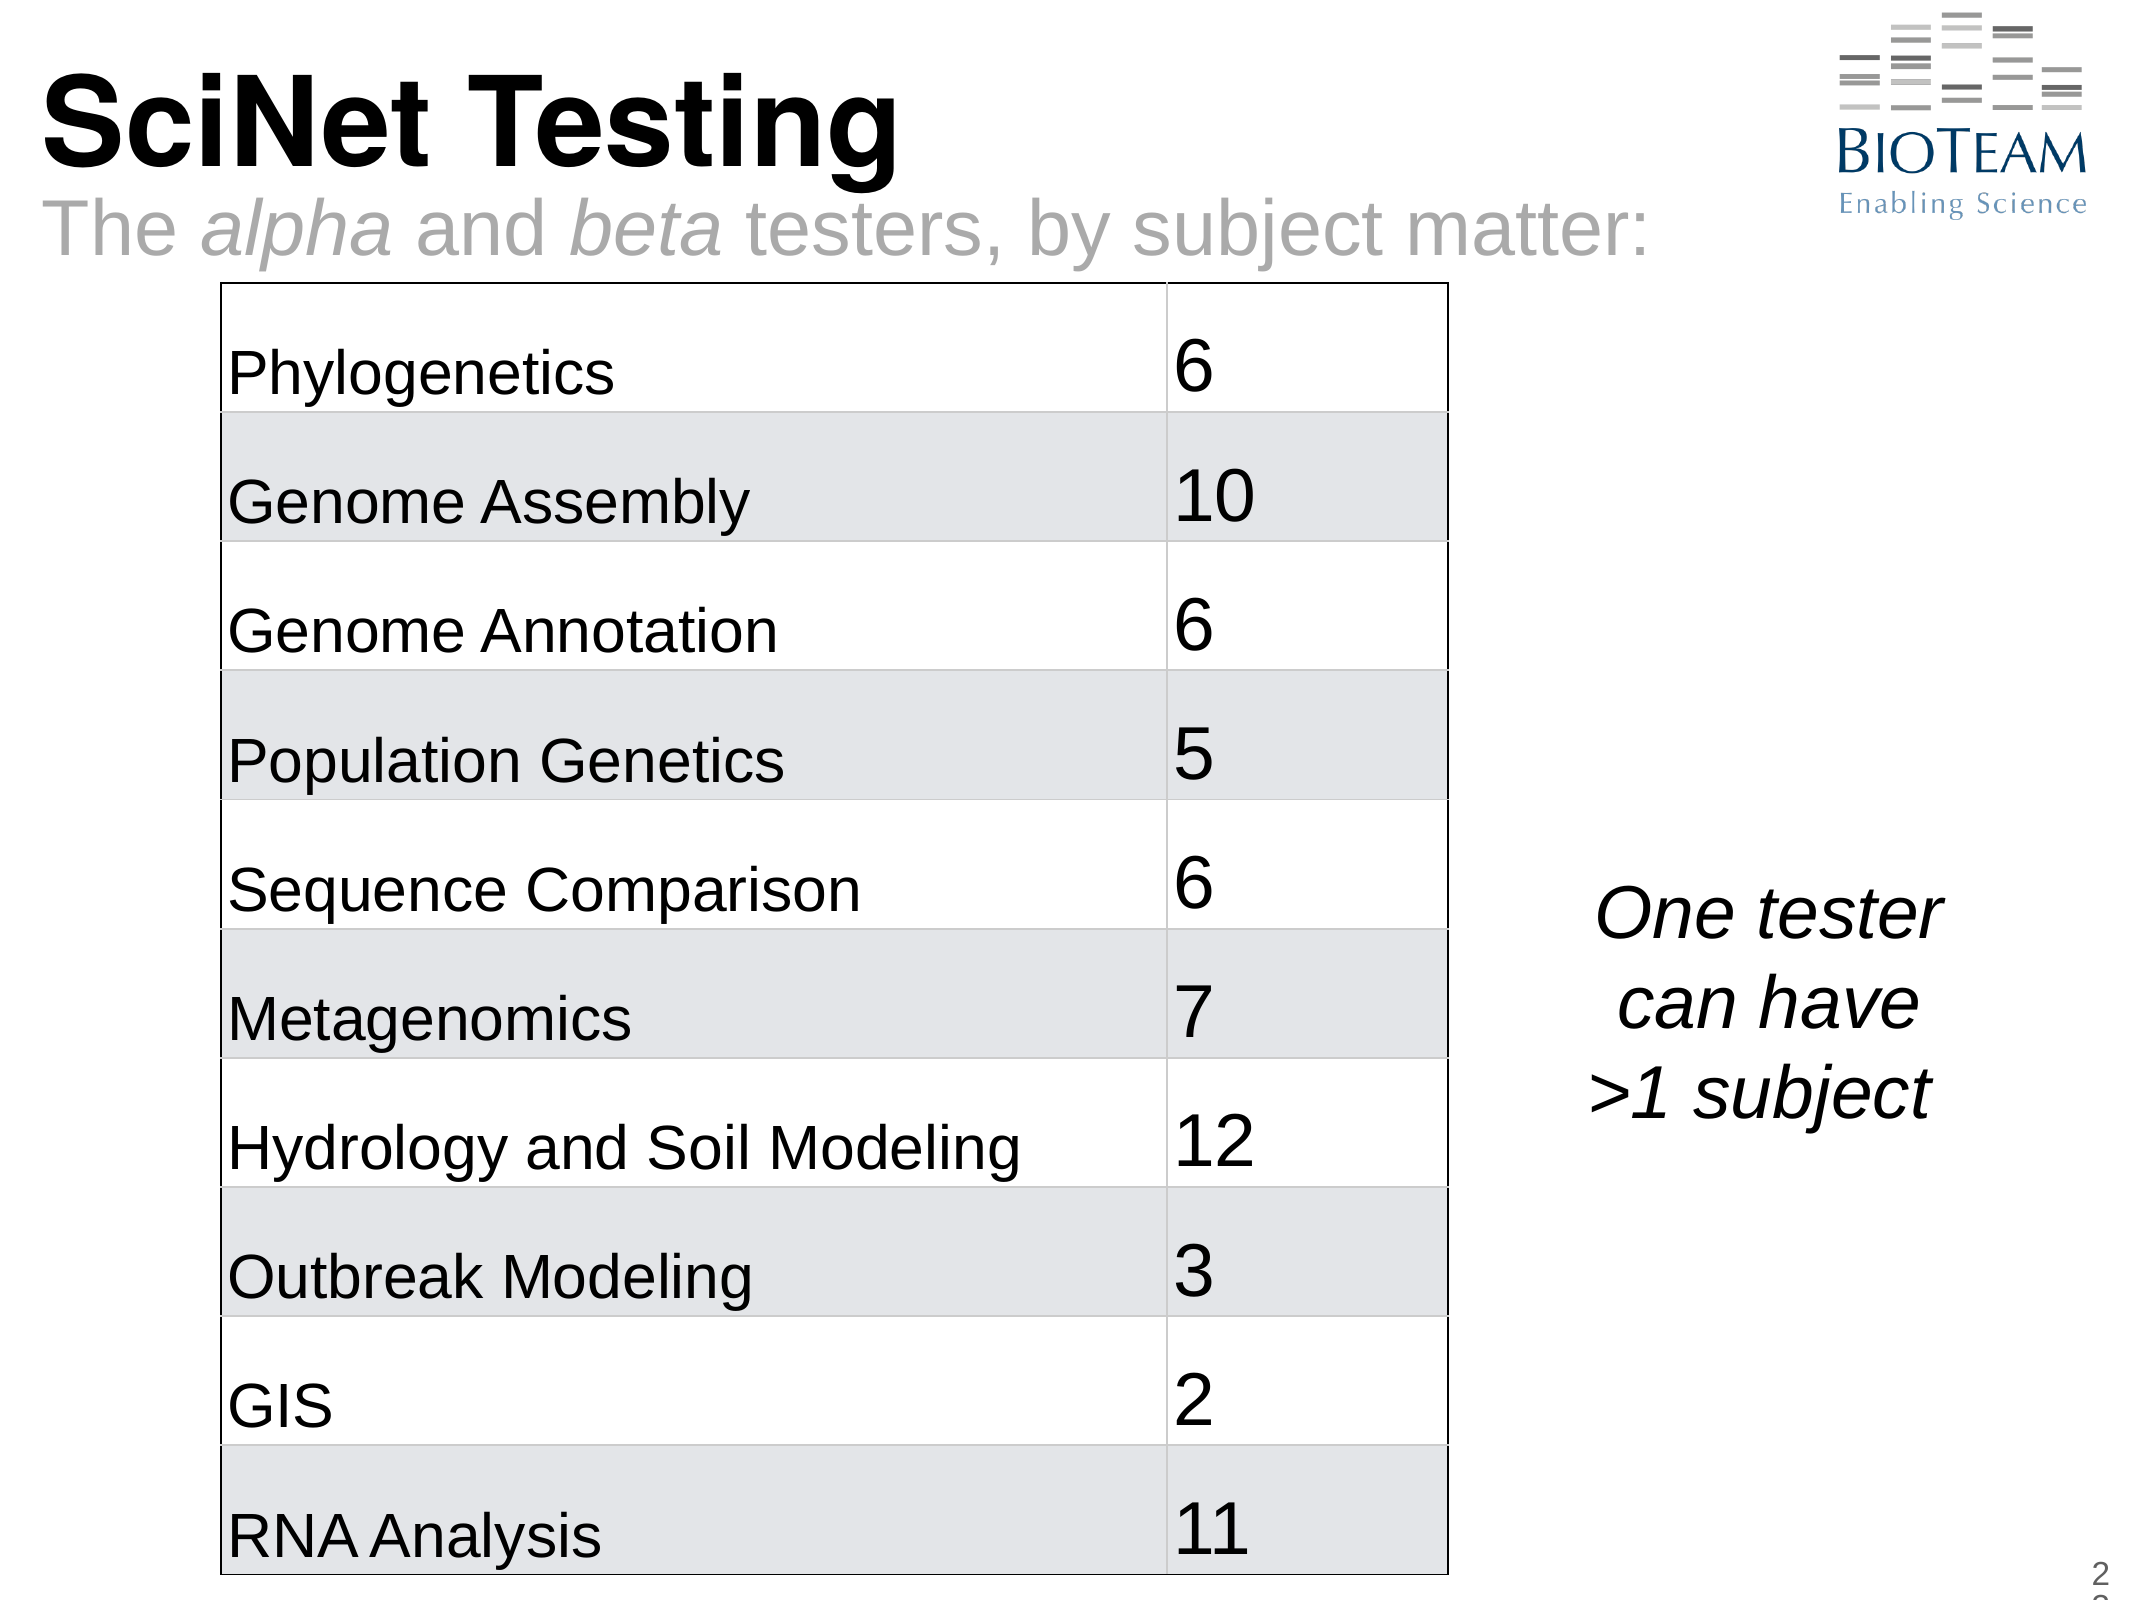

# SciNet Testing
The alpha and beta testers, by subject matter:
| Phylogenetics | 6 |
| --- | --- |
| Genome Assembly | 10 |
| Genome Annotation | 6 |
| Population Genetics | 5 |
| Sequence Comparison | 6 |
| Metagenomics | 7 |
| Hydrology and Soil Modeling | 12 |
| Outbreak Modeling | 3 |
| GIS | 2 |
| RNA Analysis | 11 |
One tester can have >1 subject
23